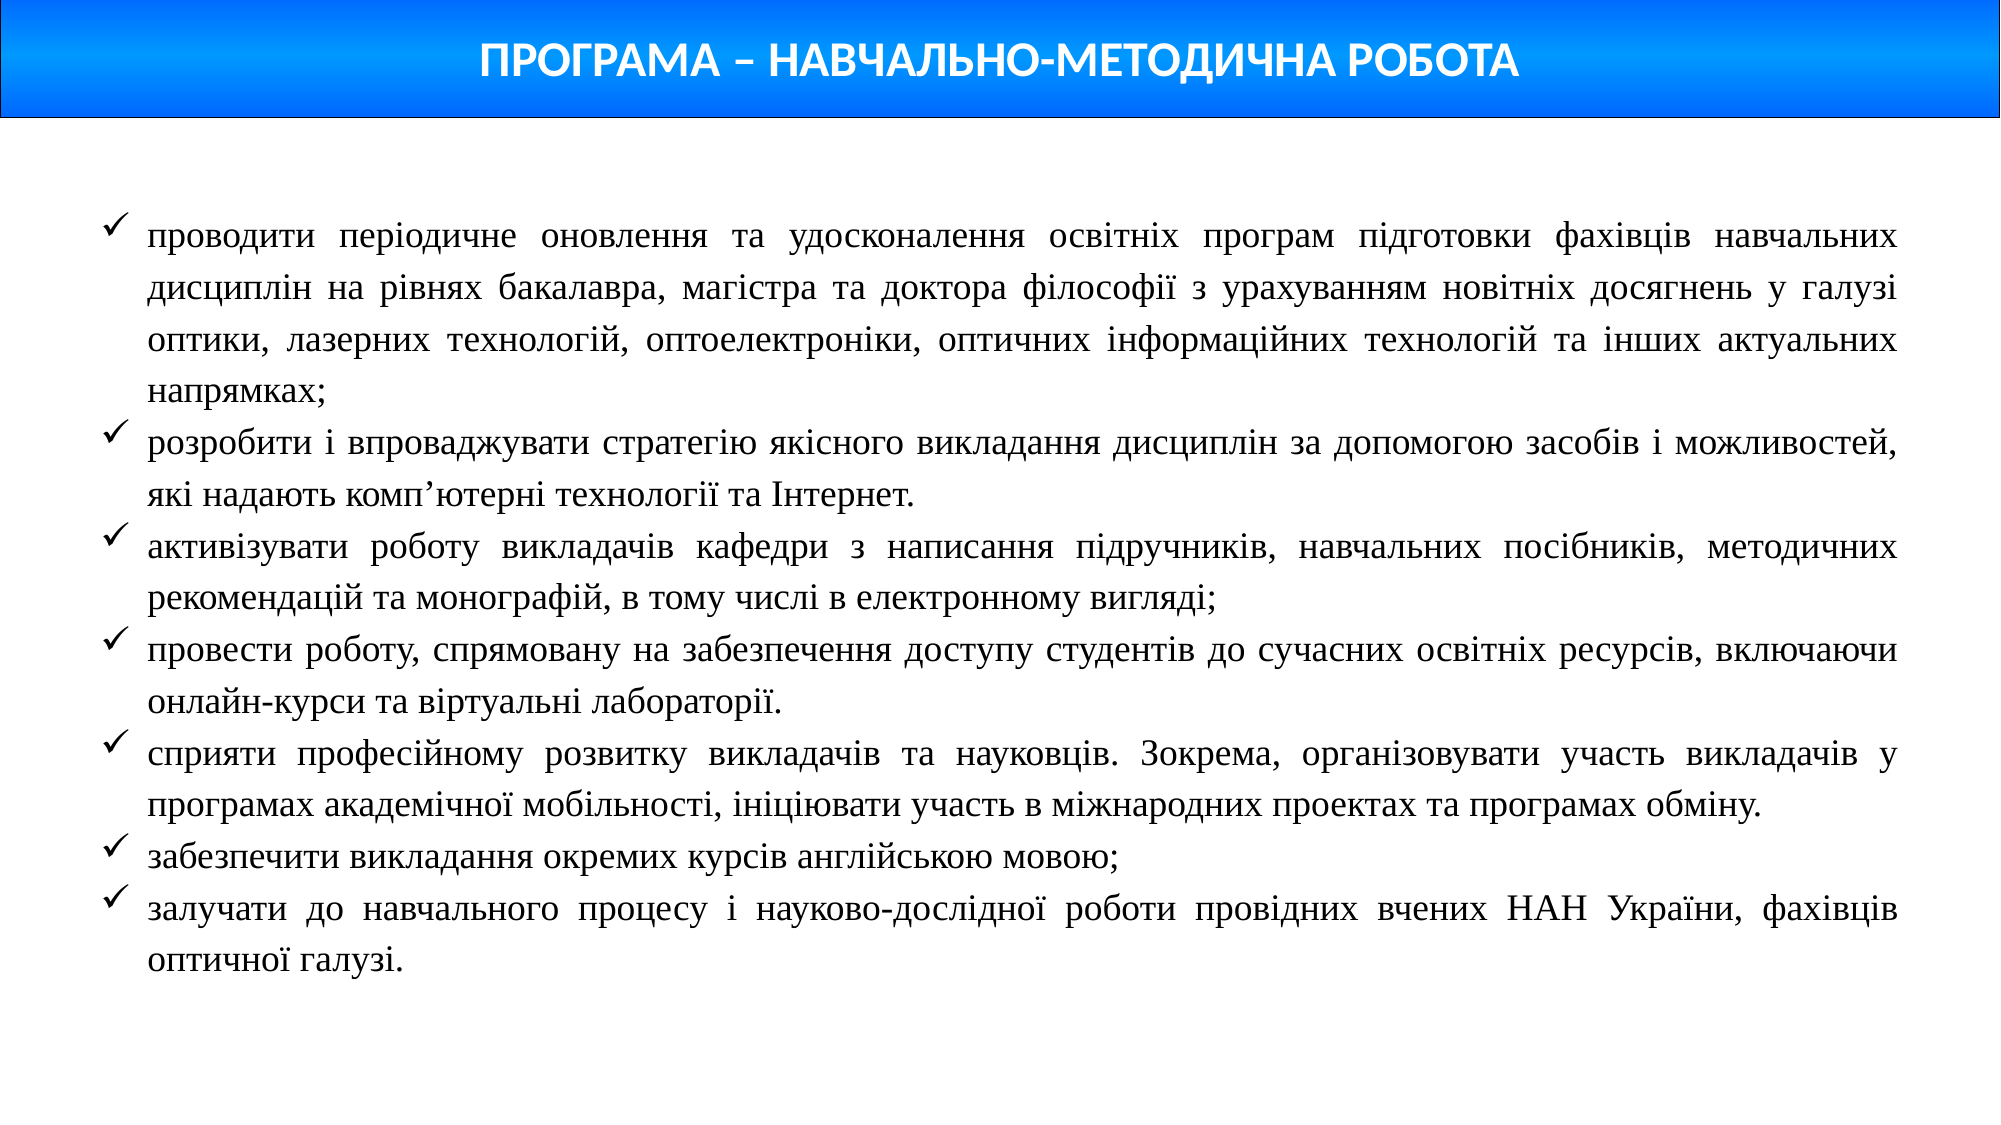

ПРОГРАМА – НАВЧАЛЬНО-МЕТОДИЧНА РОБОТА
проводити періодичне оновлення та удосконалення освітніх програм підготовки фахівців навчальних дисциплін на рівнях бакалавра, магістра та доктора філософії з урахуванням новітніх досягнень у галузі оптики, лазерних технологій, оптоелектроніки, оптичних інформаційних технологій та інших актуальних напрямках;
розробити і впроваджувати стратегію якісного викладання дисциплін за допомогою засобів і можливостей, які надають комп’ютерні технології та Інтернет.
активізувати роботу викладачів кафедри з написання підручників, навчальних посібників, методичних рекомендацій та монографій, в тому числі в електронному вигляді;
провести роботу, спрямовану на забезпечення доступу студентів до сучасних освітніх ресурсів, включаючи онлайн-курси та віртуальні лабораторії.
сприяти професійному розвитку викладачів та науковців. Зокрема, організовувати участь викладачів у програмах академічної мобільності, ініціювати участь в міжнародних проектах та програмах обміну.
забезпечити викладання окремих курсів англійською мовою;
залучати до навчального процесу і науково-дослідної роботи провідних вчених НАН України, фахівців оптичної галузі.